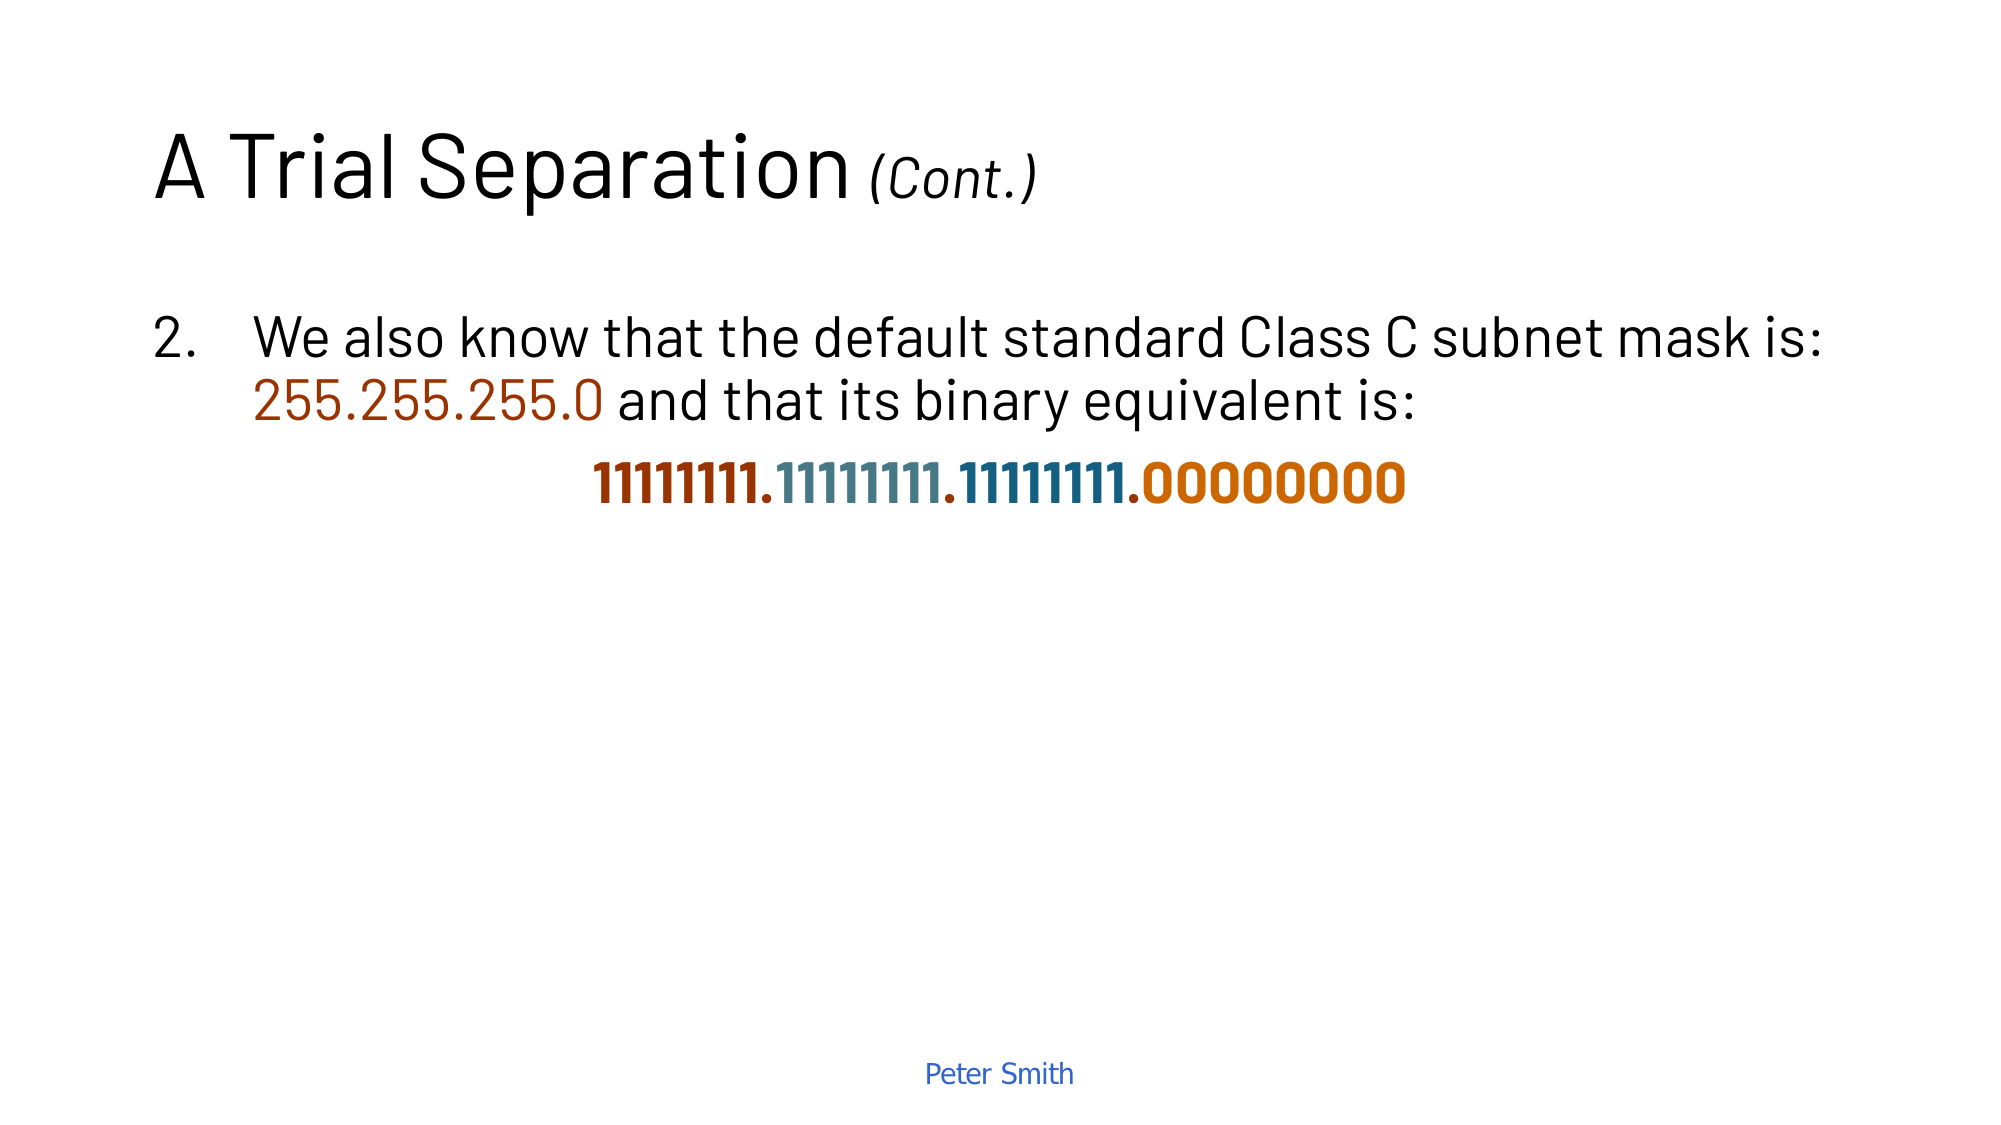

# A Trial Separation (Cont.)
We also know that the default standard Class C subnet mask is: 255.255.255.0 and that its binary equivalent is:
11111111.11111111.11111111.00000000
Peter Smith
87